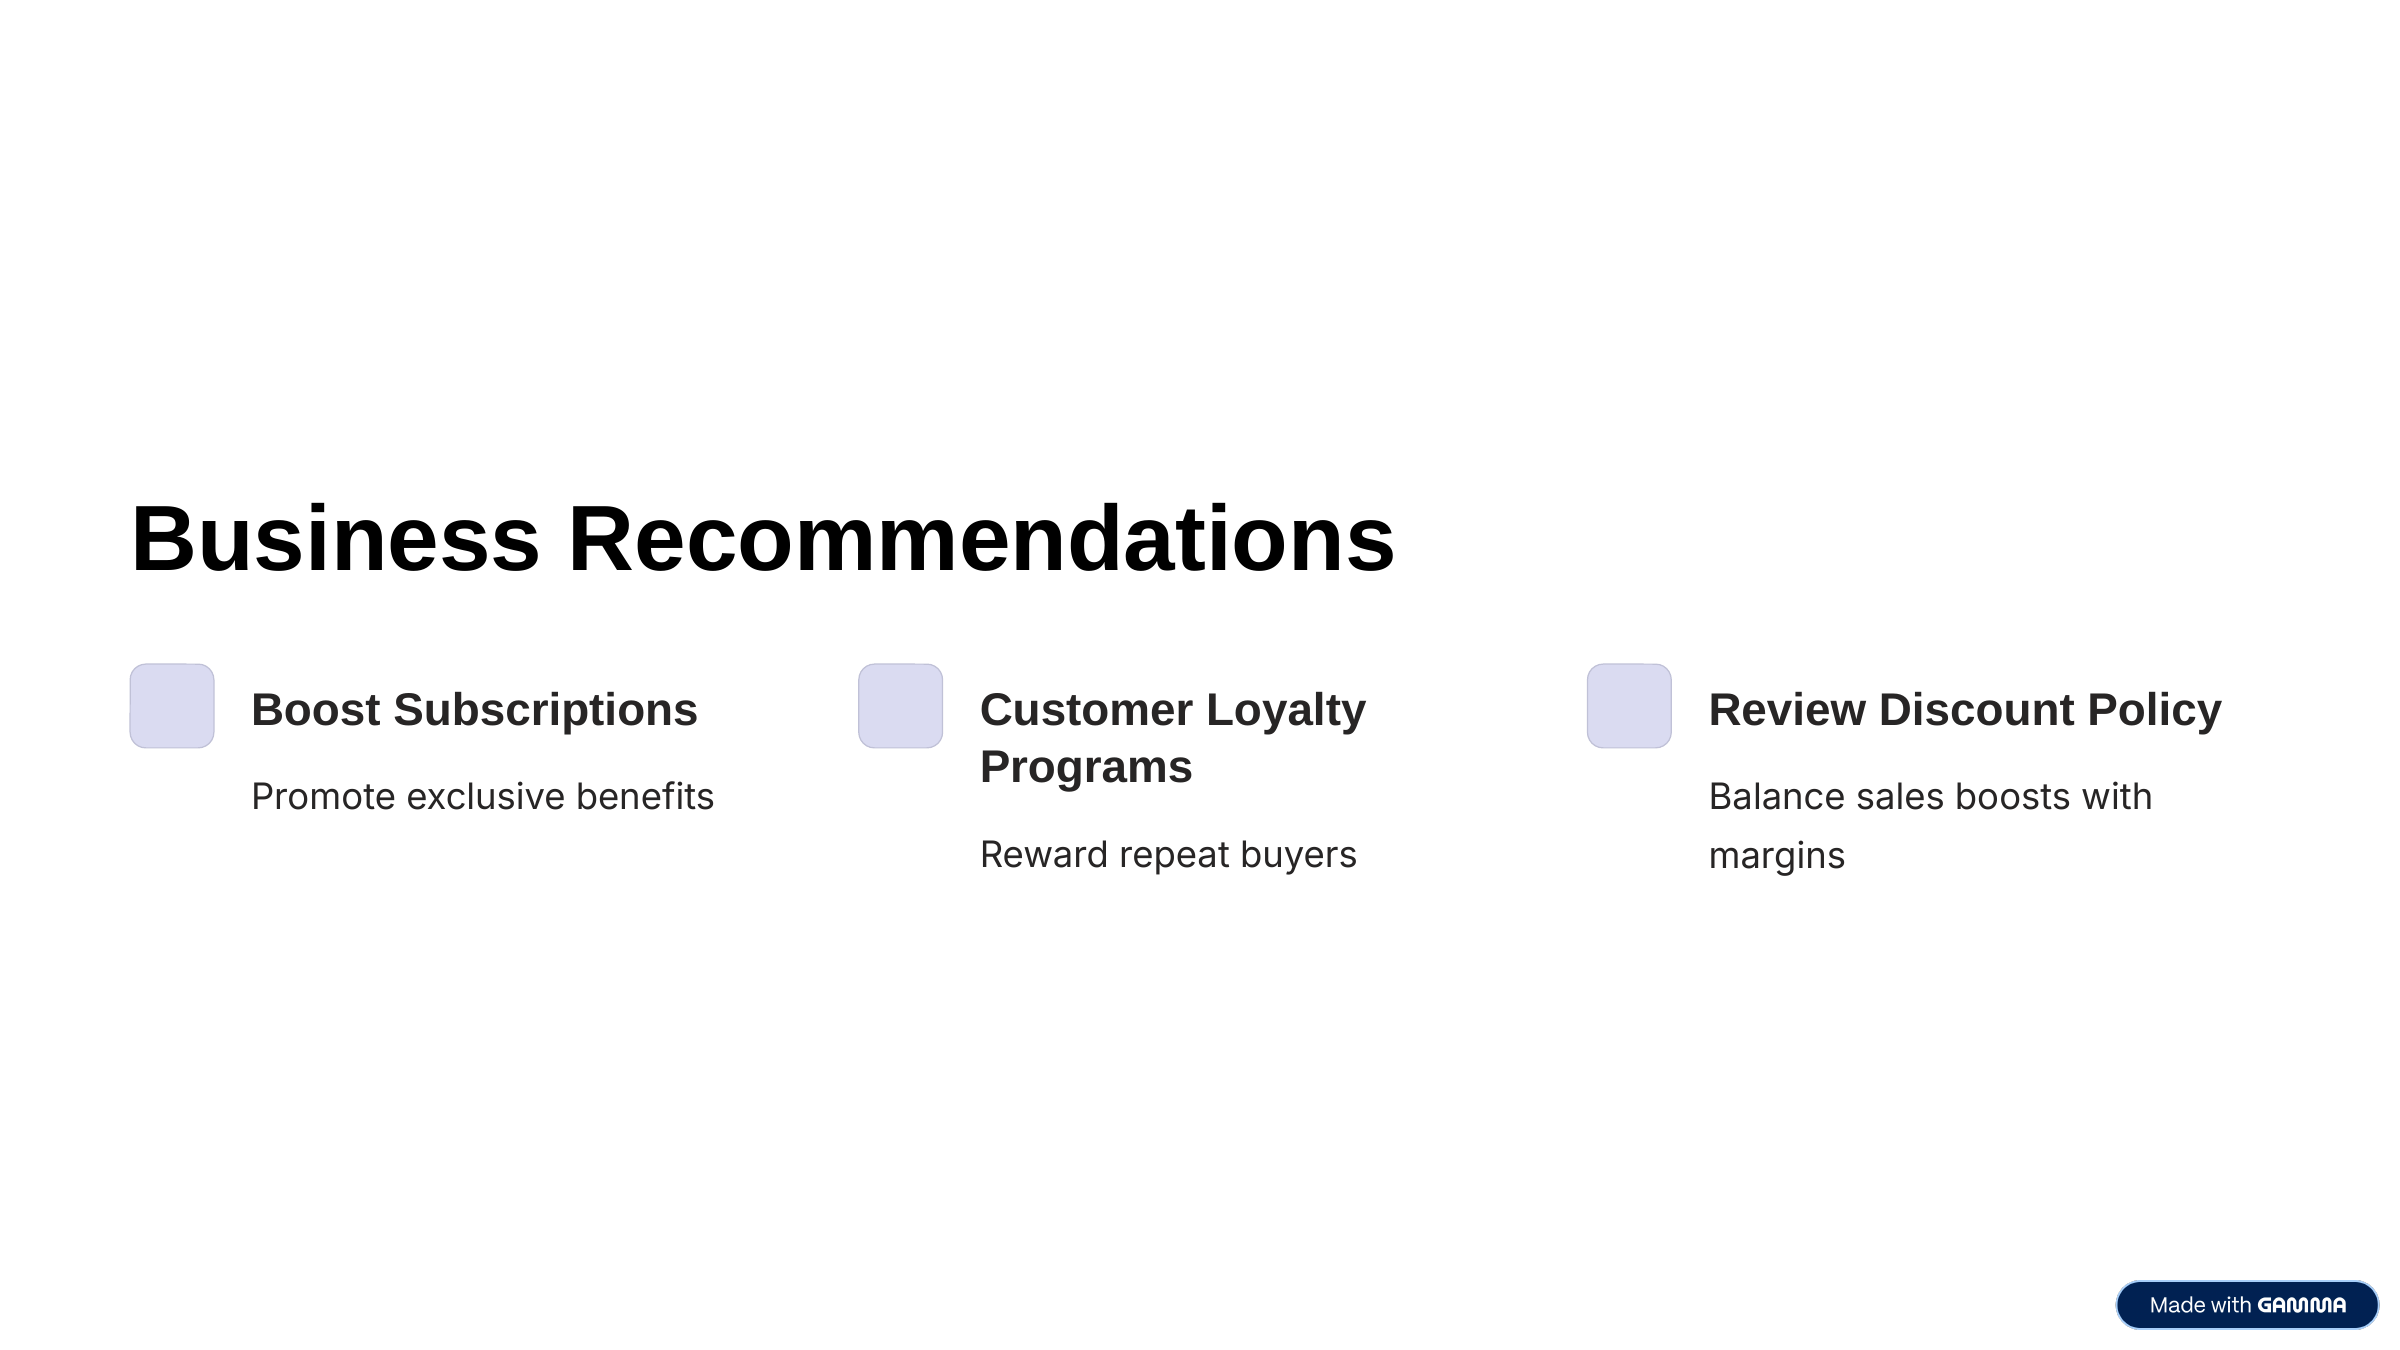

Business Recommendations

Boost Subscriptions
Customer Loyalty Programs
Review Discount Policy
Promote exclusive benefits
Balance sales boosts with margins
Reward repeat buyers